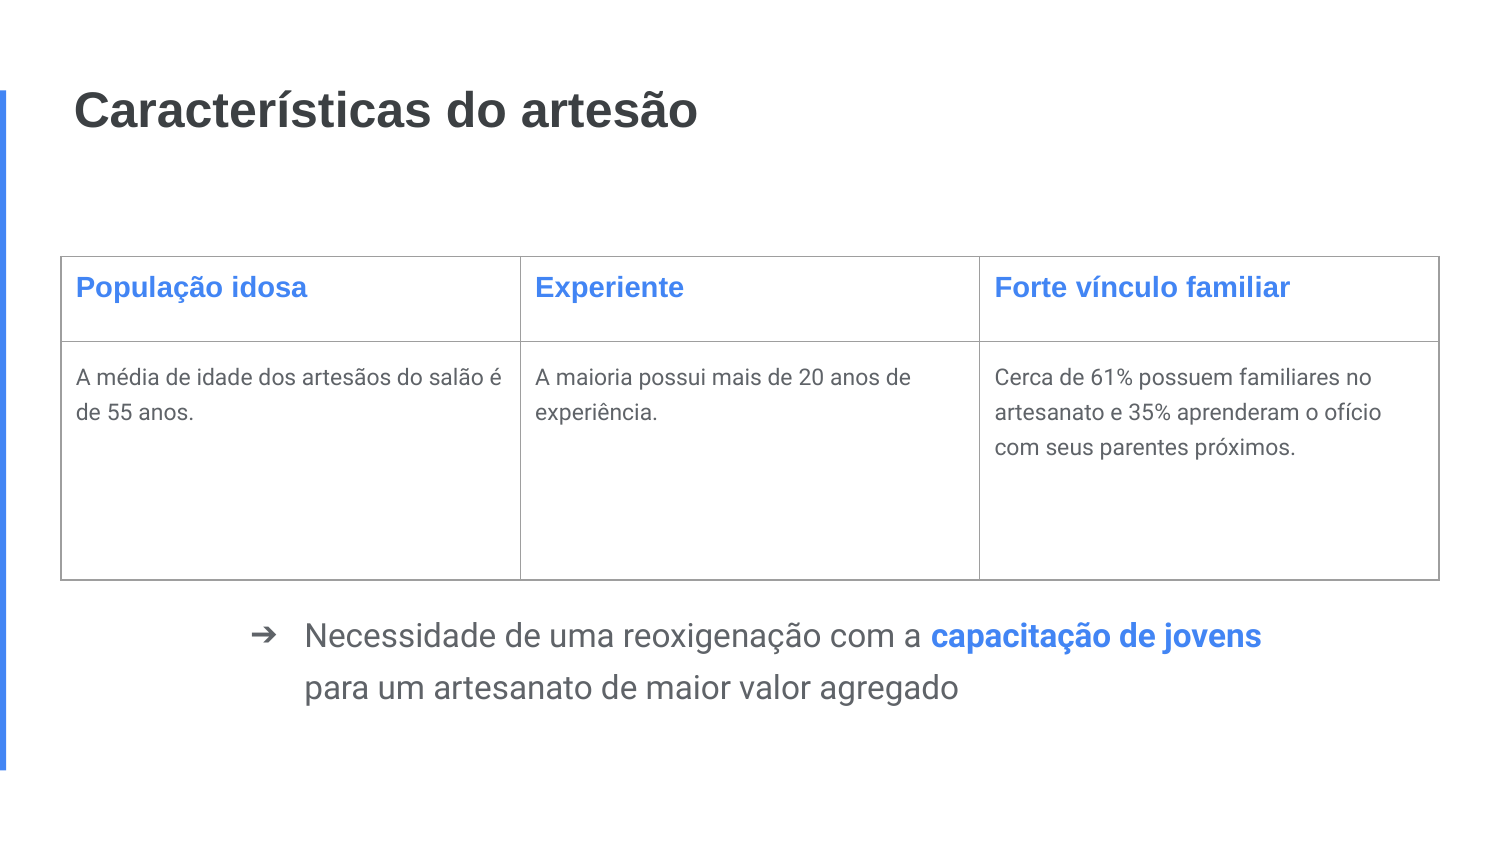

Características do artesão

| População idosa | Experiente | Forte vínculo familiar |
| --- | --- | --- |
| A média de idade dos artesãos do salão é de 55 anos. | A maioria possui mais de 20 anos de experiência. | Cerca de 61% possuem familiares no artesanato e 35% aprenderam o ofício com seus parentes próximos. |
Necessidade de uma reoxigenação com a capacitação de jovens para um artesanato de maior valor agregado